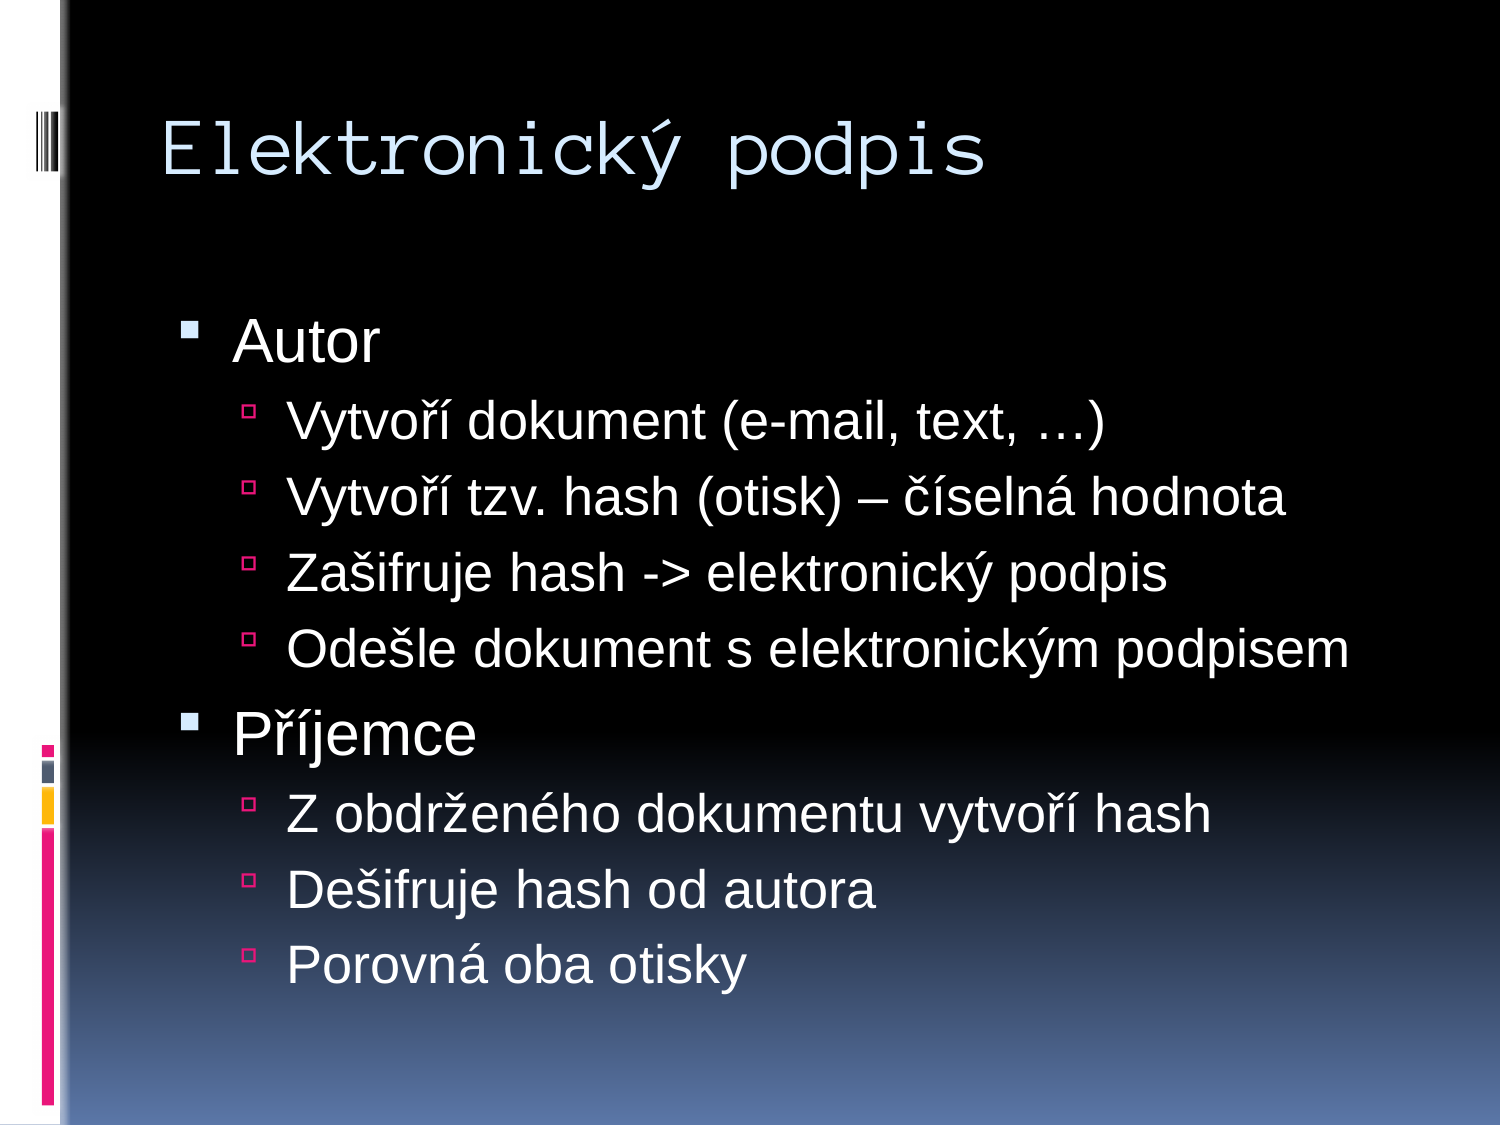

# Elektronický podpis
Autor
Vytvoří dokument (e-mail, text, …)
Vytvoří tzv. hash (otisk) – číselná hodnota
Zašifruje hash -> elektronický podpis
Odešle dokument s elektronickým podpisem
Příjemce
Z obdrženého dokumentu vytvoří hash
Dešifruje hash od autora
Porovná oba otisky